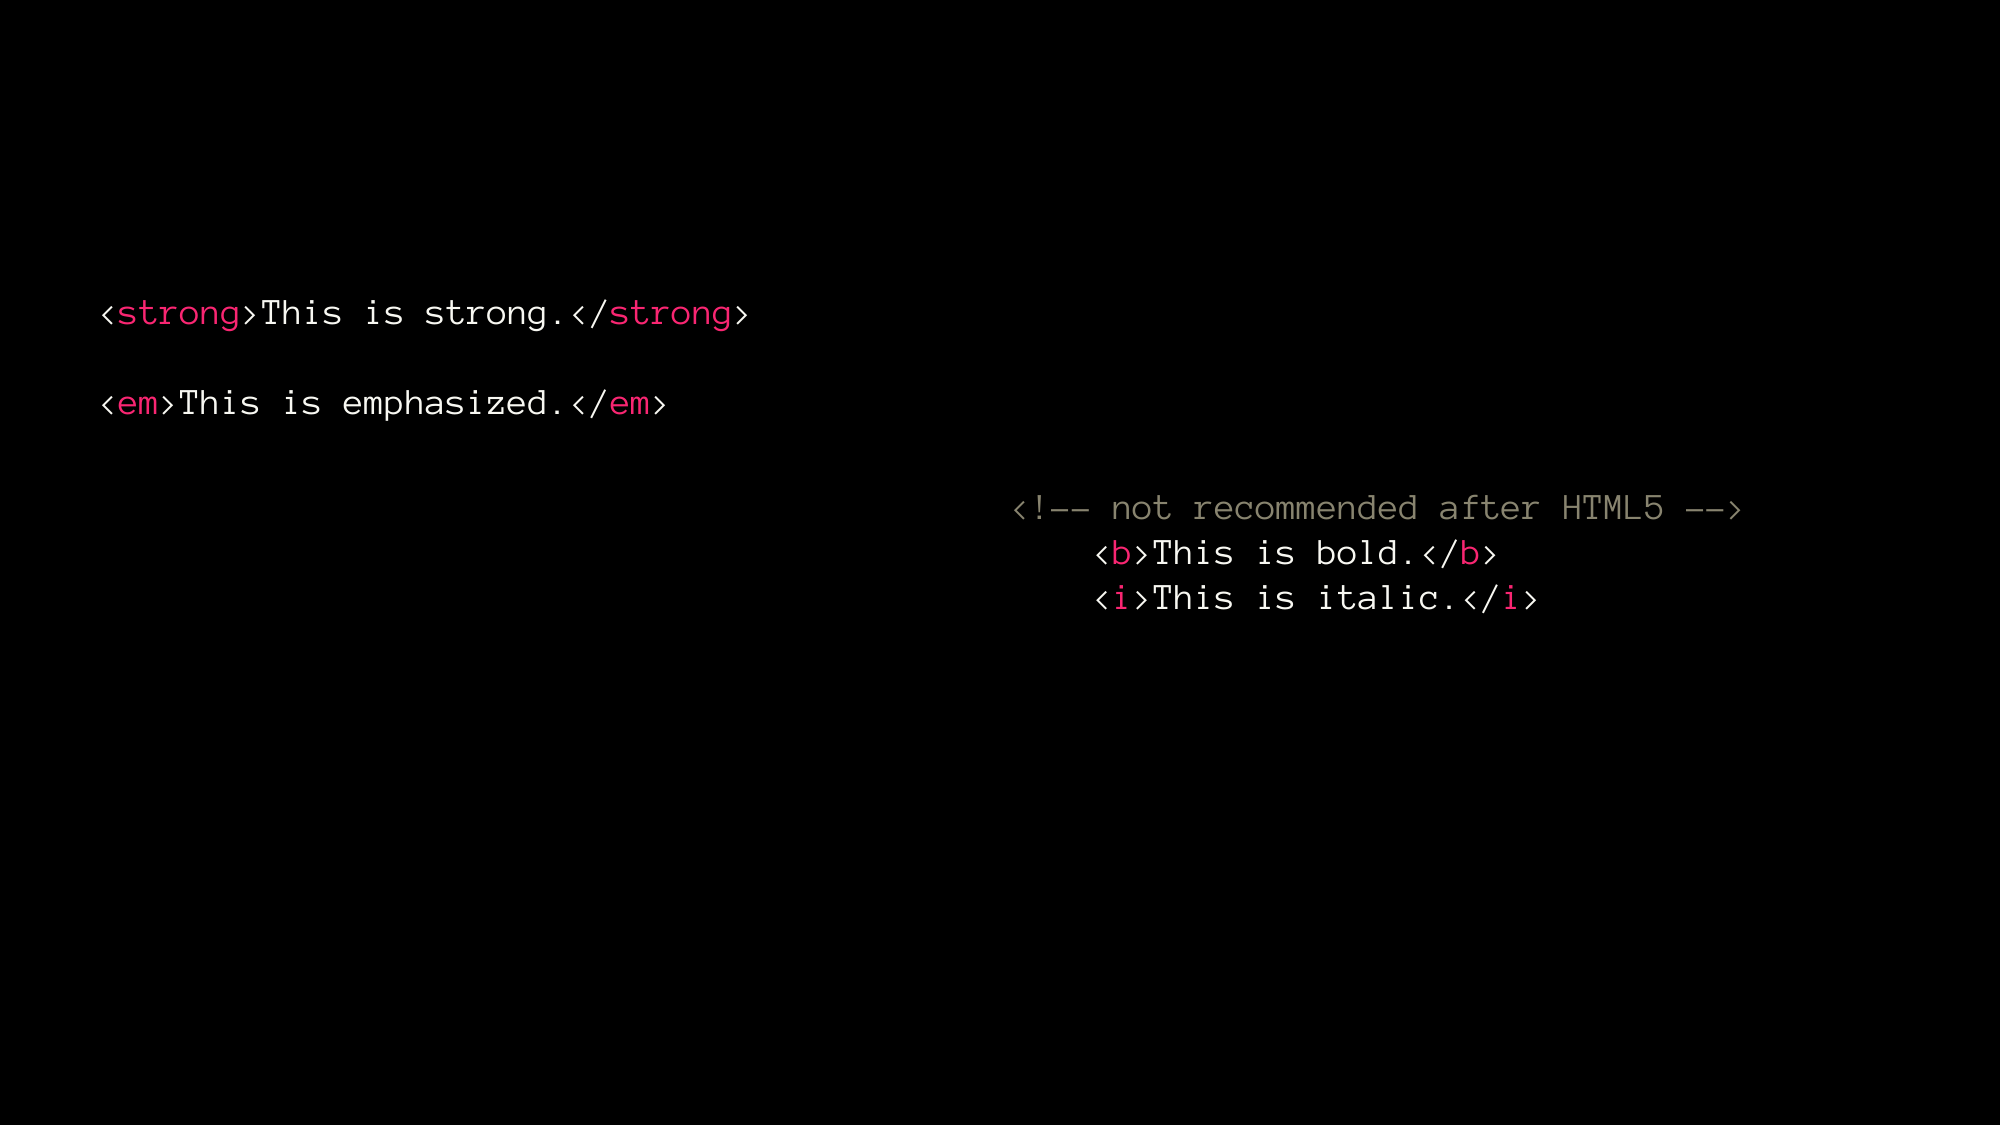

<strong>This is strong.</strong>

    <em>This is emphasized.</em>

<!-- not recommended after HTML5 -->
    <b>This is bold.</b>
    <i>This is italic.</i>